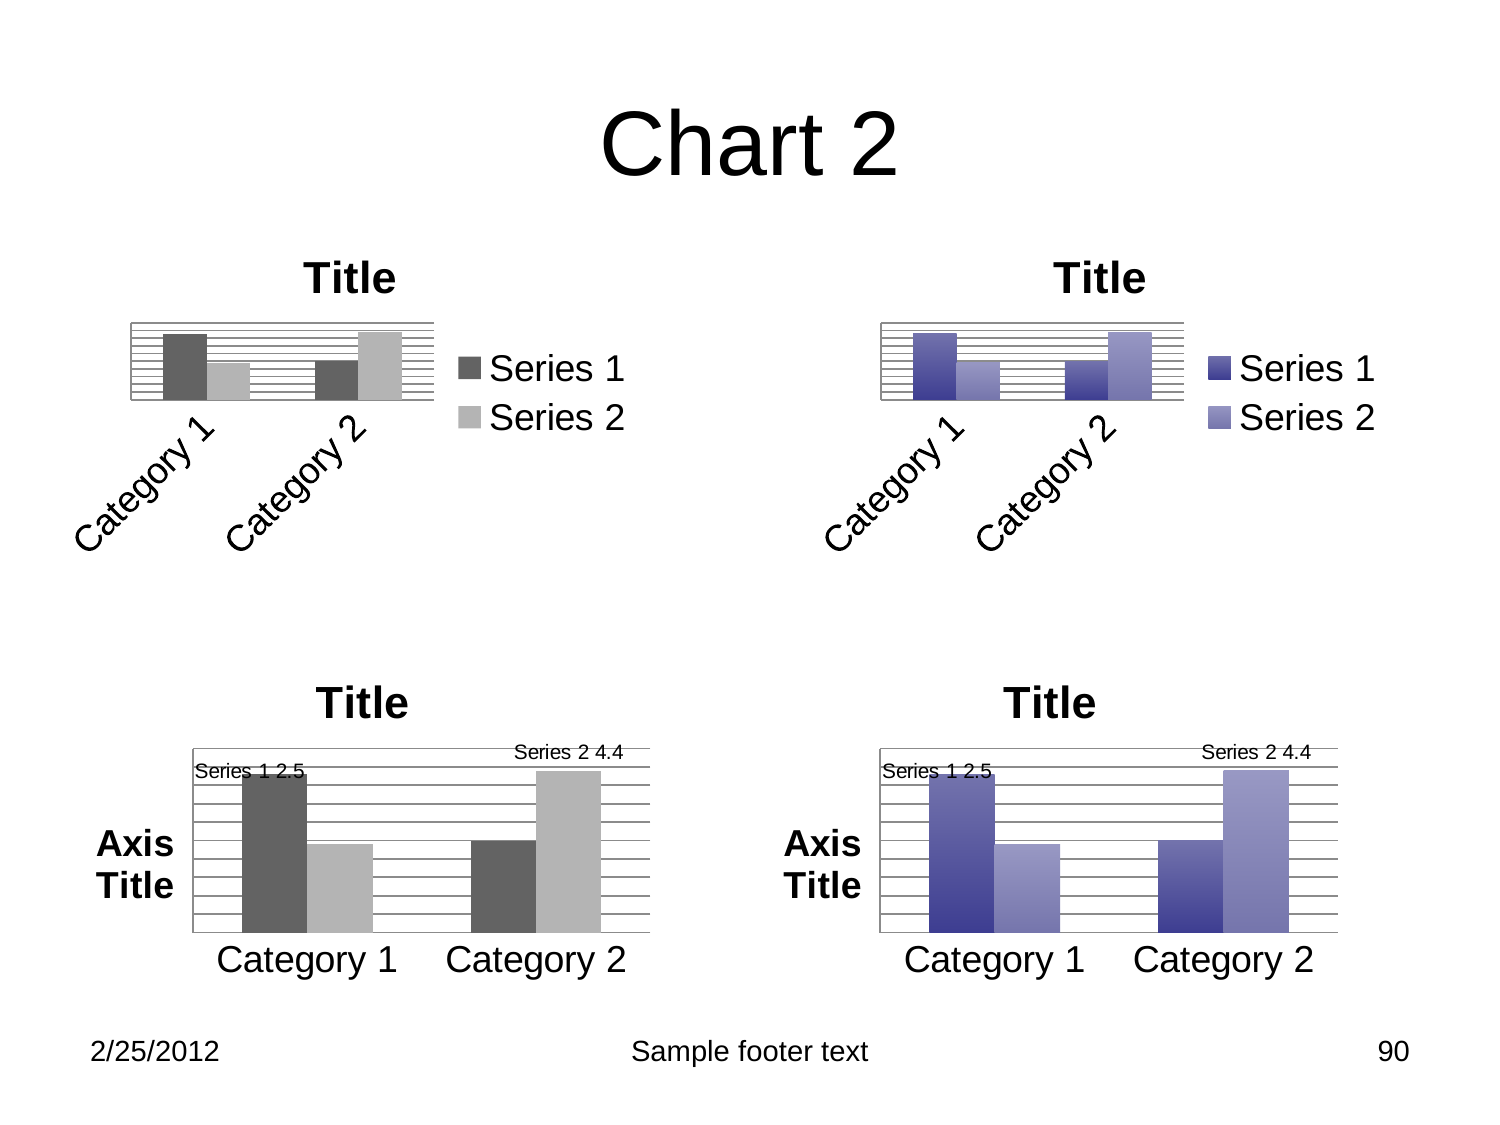

# Chart 2

### Chart: Title

| Category | Series 1 | Series 2 |
|---|---|---|
| Category 1 | 4.3 | 2.4 |
| Category 2 | 2.5 | 4.4 |

### Chart: Title

| Category | Series 1 | Series 2 |
|---|---|---|
| Category 1 | 4.3 | 2.4 |
| Category 2 | 2.5 | 4.4 |

### Chart: Title

| Category | Series 1 | Series 2 |
|---|---|---|
| Category 1 | 4.3 | 2.4 |
| Category 2 | 2.5 | 4.4 |

### Chart: Title

| Category | Series 1 | Series 2 |
|---|---|---|
| Category 1 | 4.3 | 2.4 |
| Category 2 | 2.5 | 4.4 |
2/25/2012
Sample footer text
90